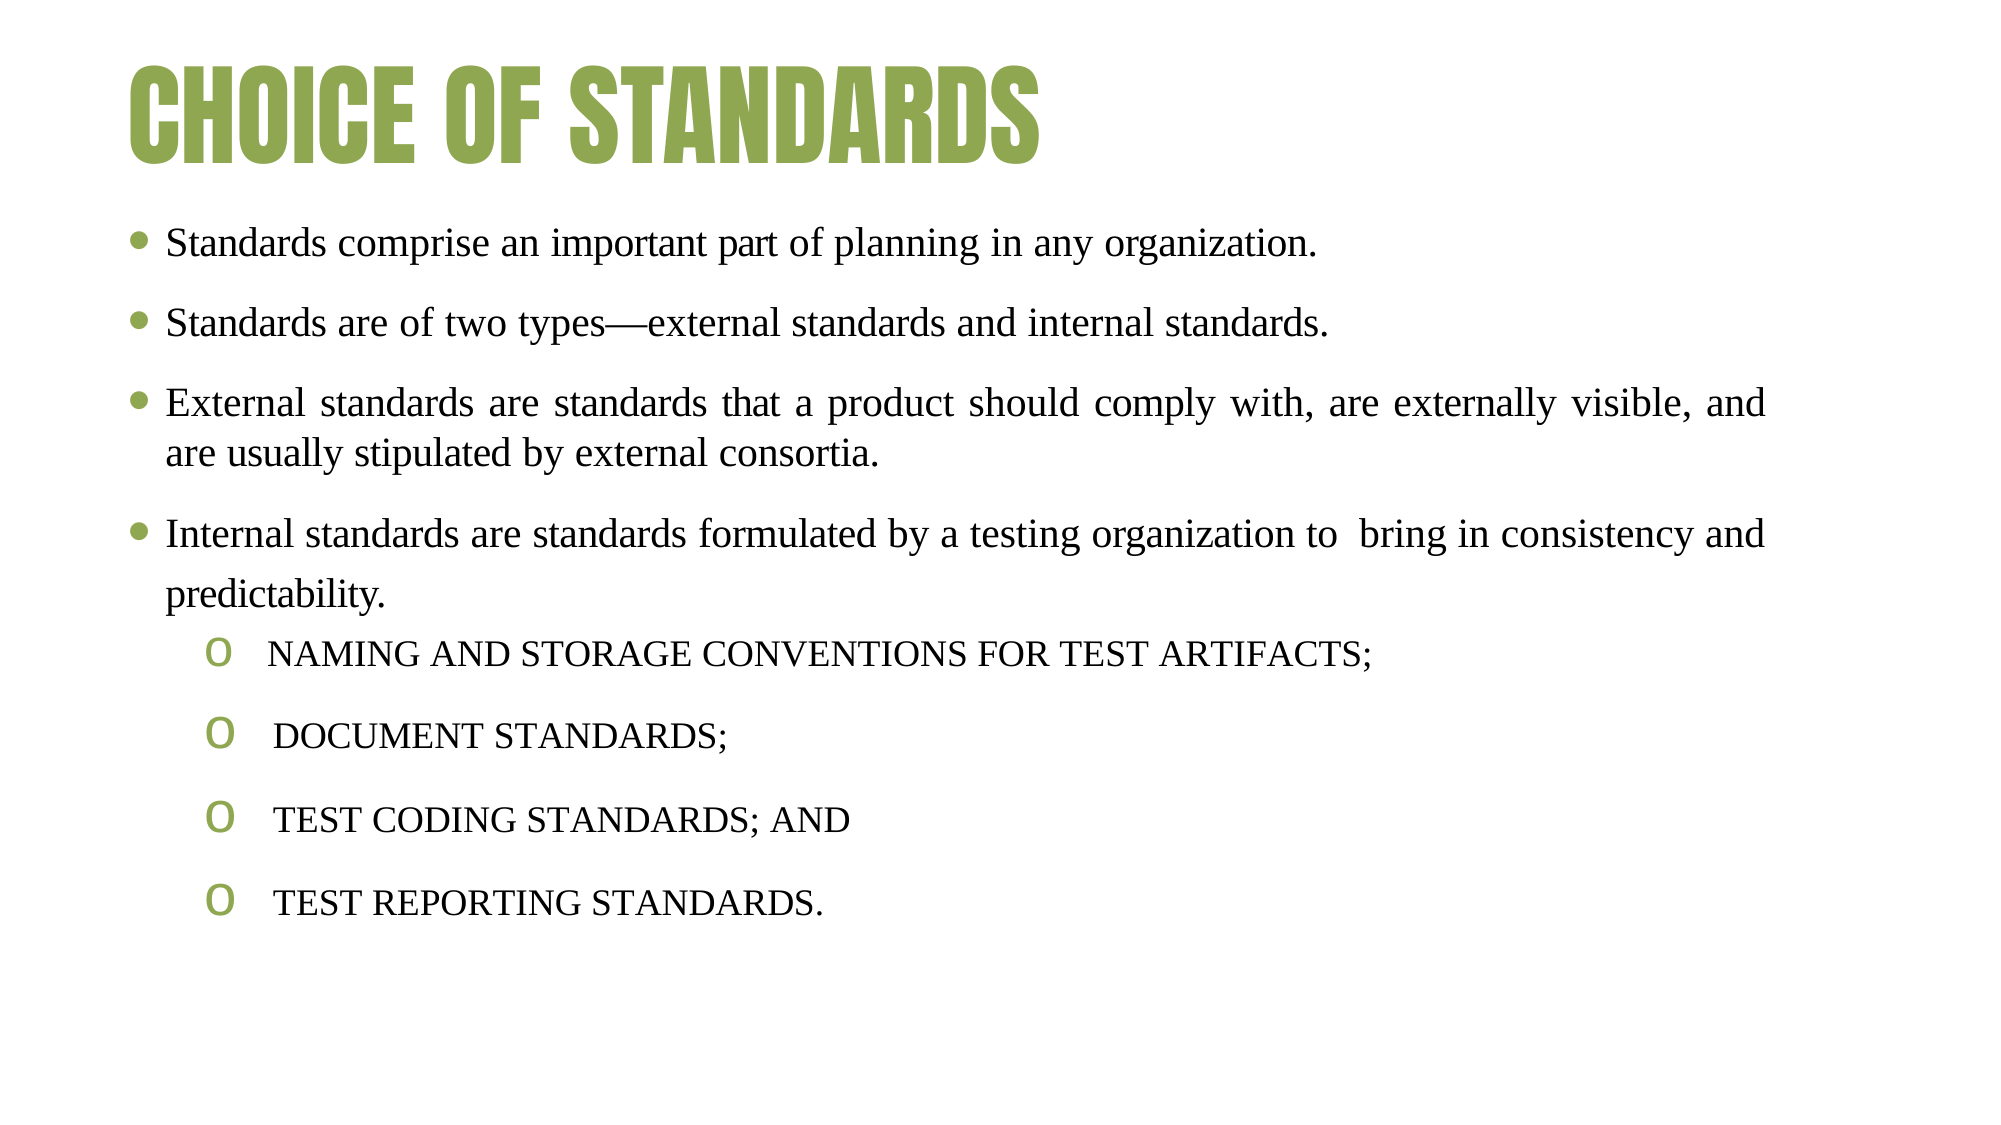

# CHOICE OF STANDARDS
Standards comprise an important part of planning in any organization.
Standards are of two types—external standards and internal standards.
External standards are standards that a product should comply with, are externally visible, and are usually stipulated by external consortia.
Internal standards are standards formulated by a testing organization to  bring in consistency and predictability.
o NAMING AND STORAGE CONVENTIONS FOR TEST ARTIFACTS;
o DOCUMENT STANDARDS;
o TEST CODING STANDARDS; AND
o TEST REPORTING STANDARDS.